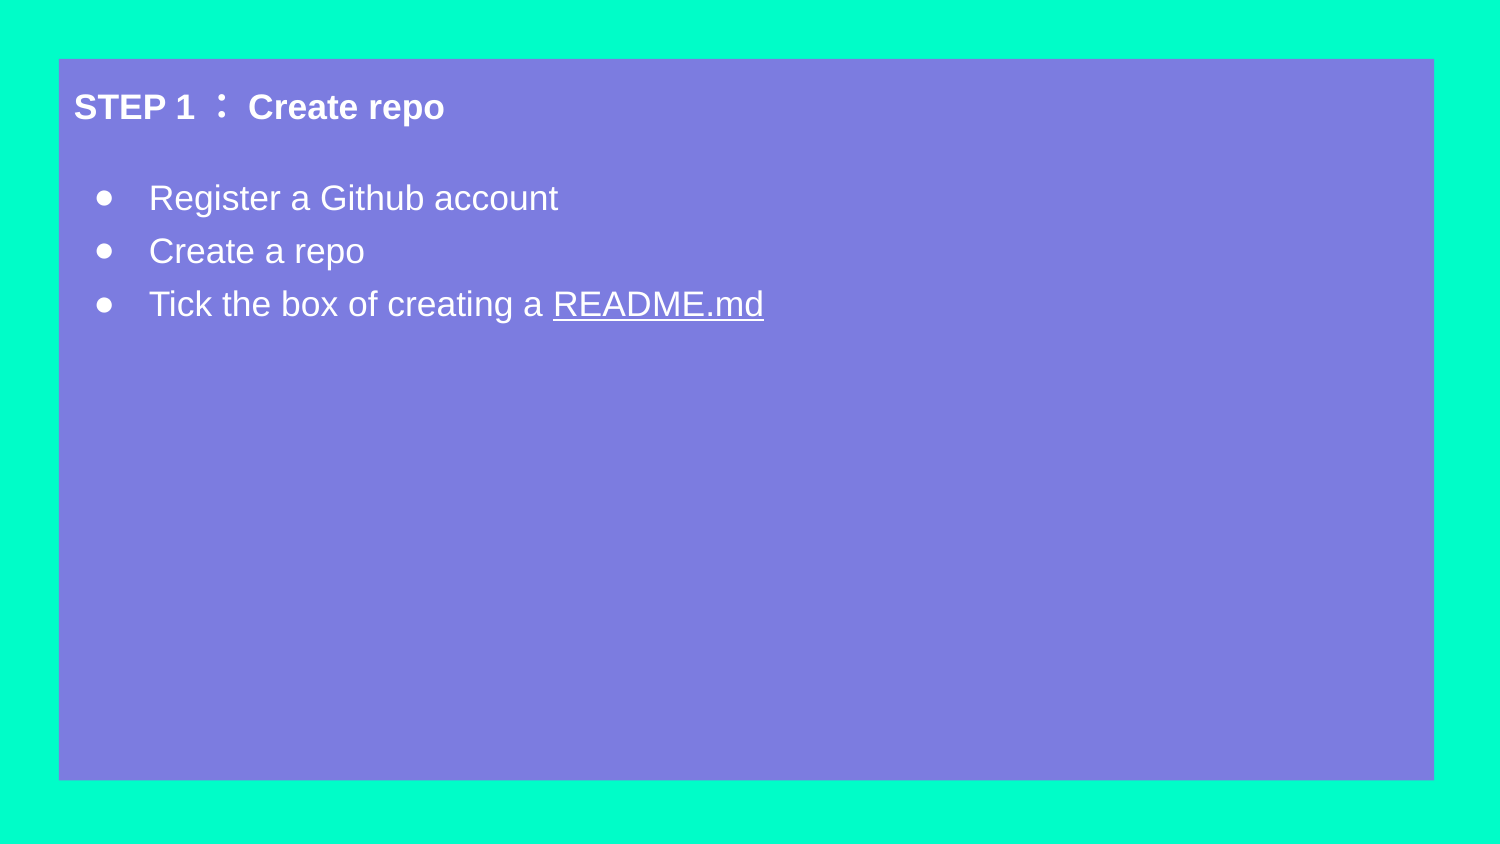

# STEP 1：Create repo
Register a Github account
Create a repo
Tick the box of creating a README.md